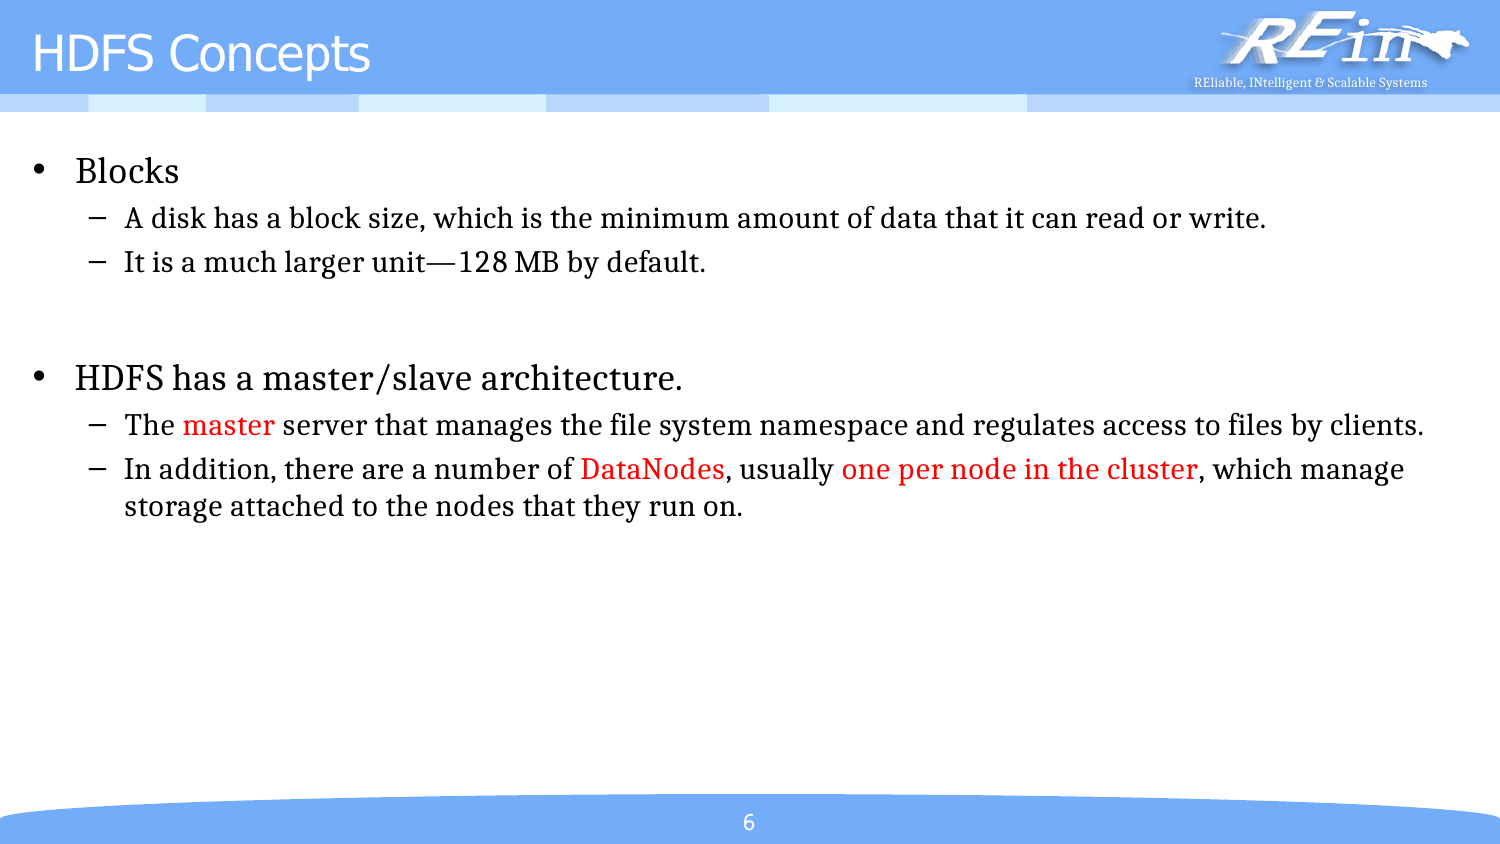

# HDFS Concepts
Blocks
A disk has a block size, which is the minimum amount of data that it can read or write.
It is a much larger unit—128 MB by default.

HDFS has a master/slave architecture.
The master server that manages the file system namespace and regulates access to files by clients.
In addition, there are a number of DataNodes, usually one per node in the cluster, which manage storage attached to the nodes that they run on.

6